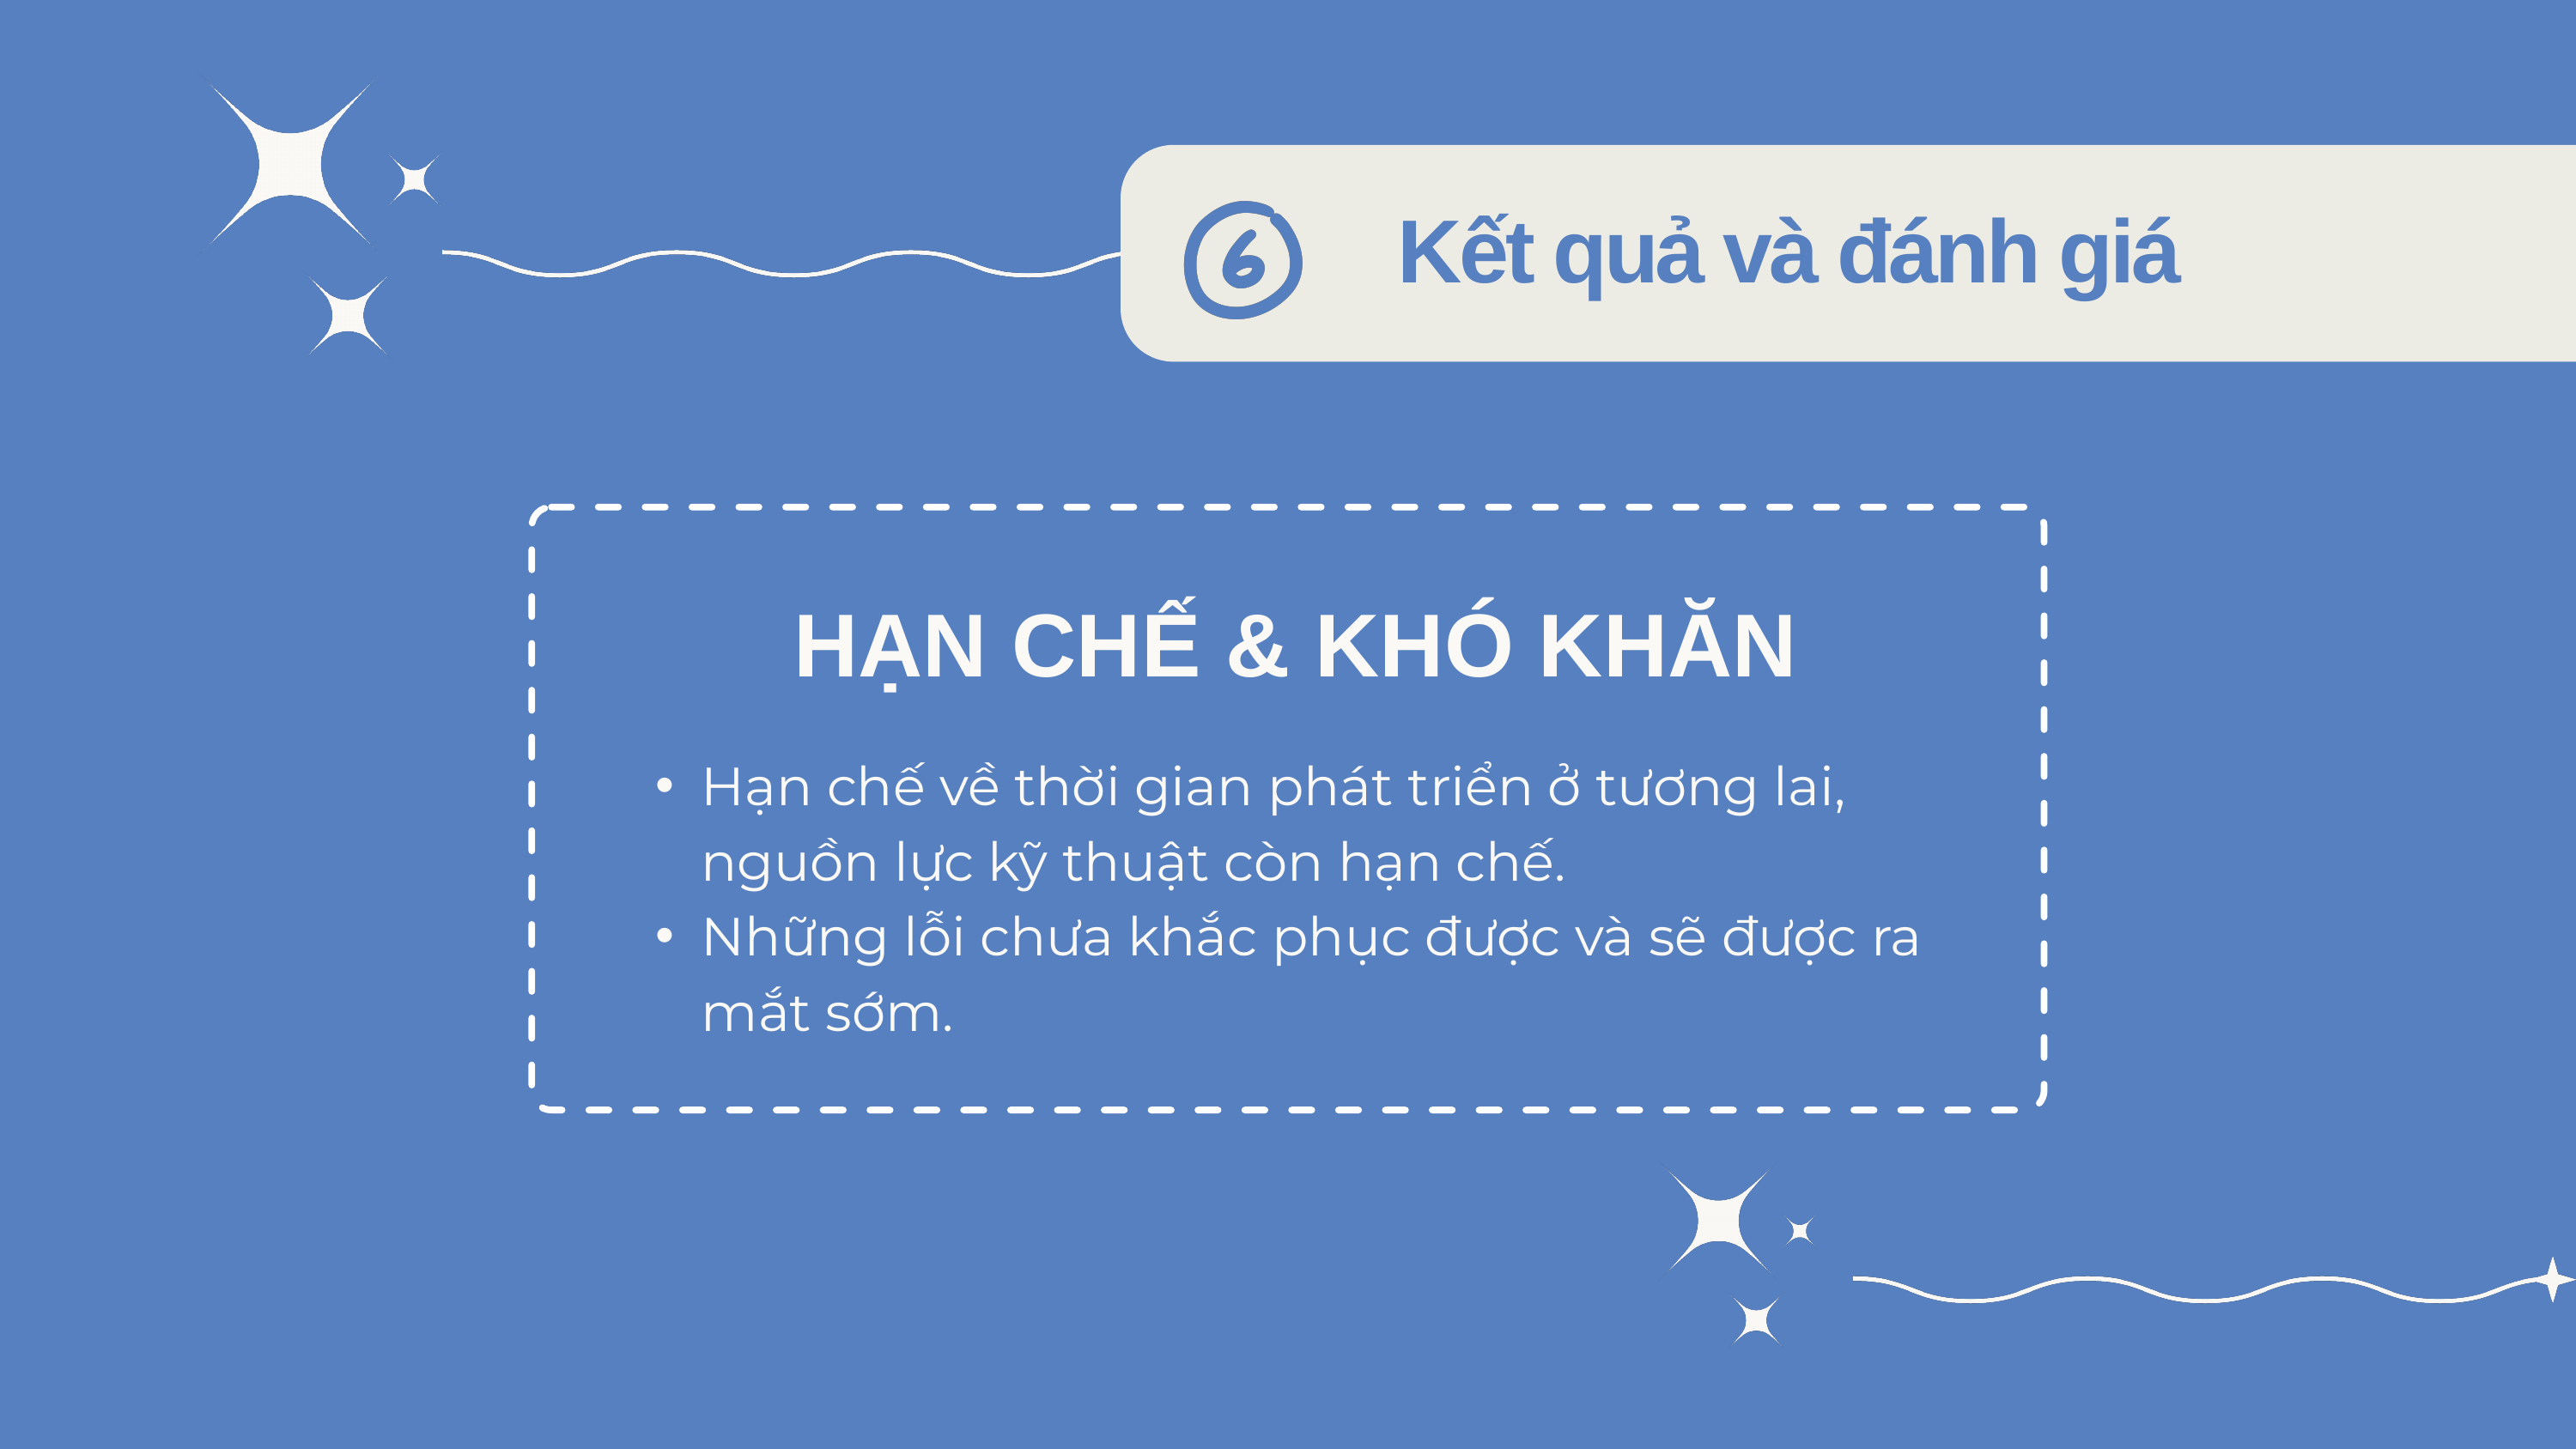

Kết quả và đánh giá

HẠN CHẾ & KHÓ KHĂN
Hạn chế về thời gian phát triển ở tương lai, nguồn lực kỹ thuật còn hạn chế.
Những lỗi chưa khắc phục được và sẽ được ra mắt sớm.